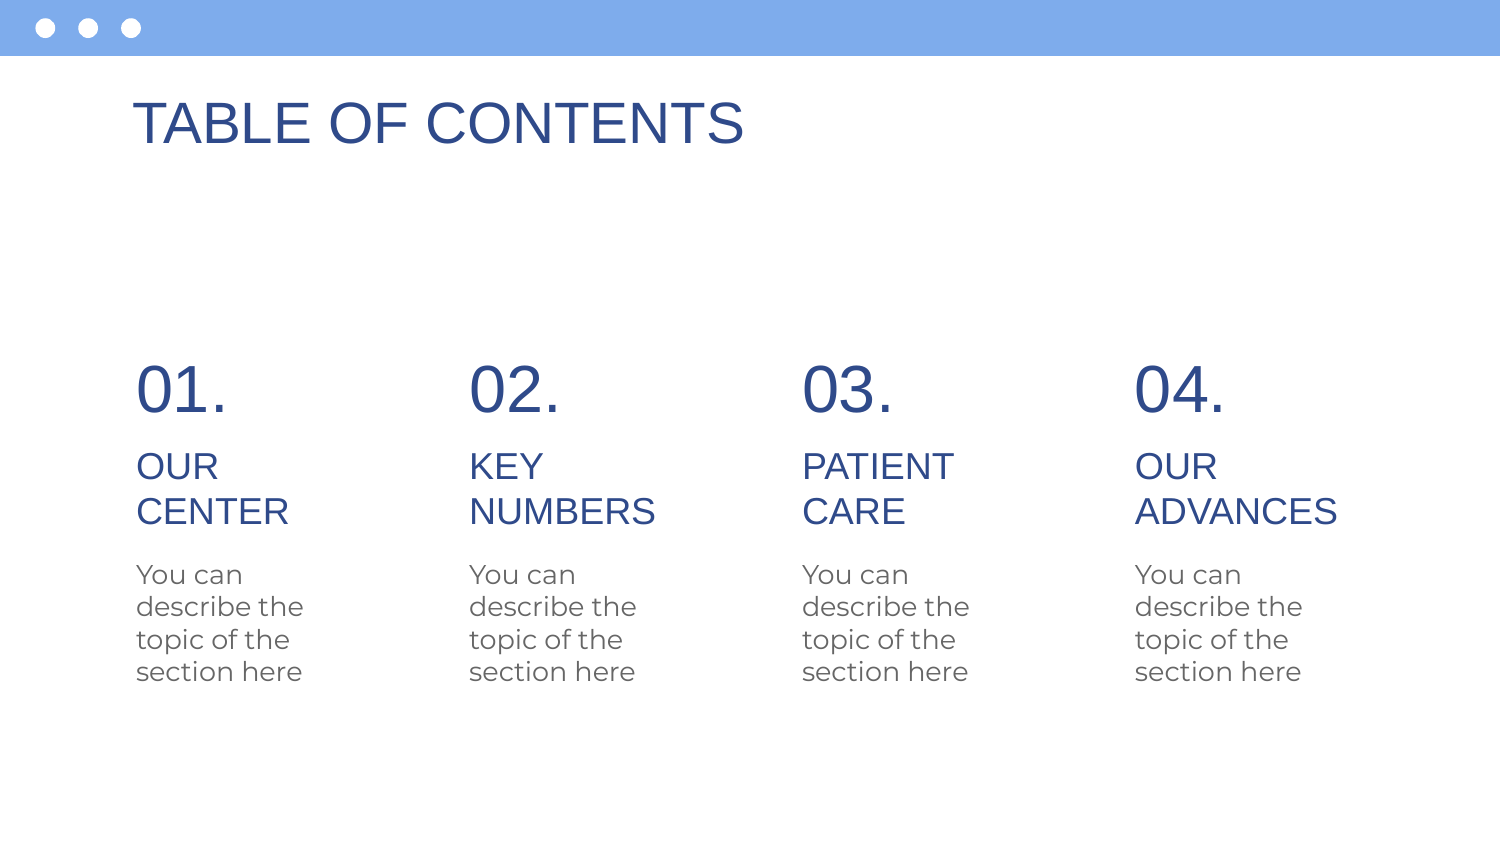

# TABLE OF CONTENTS
01.
02.
03.
04.
OUR CENTER
KEY NUMBERS
PATIENT CARE
OUR
ADVANCES
You can describe the topic of the section here
You can describe the topic of the section here
You can describe the topic of the section here
You can describe the topic of the section here